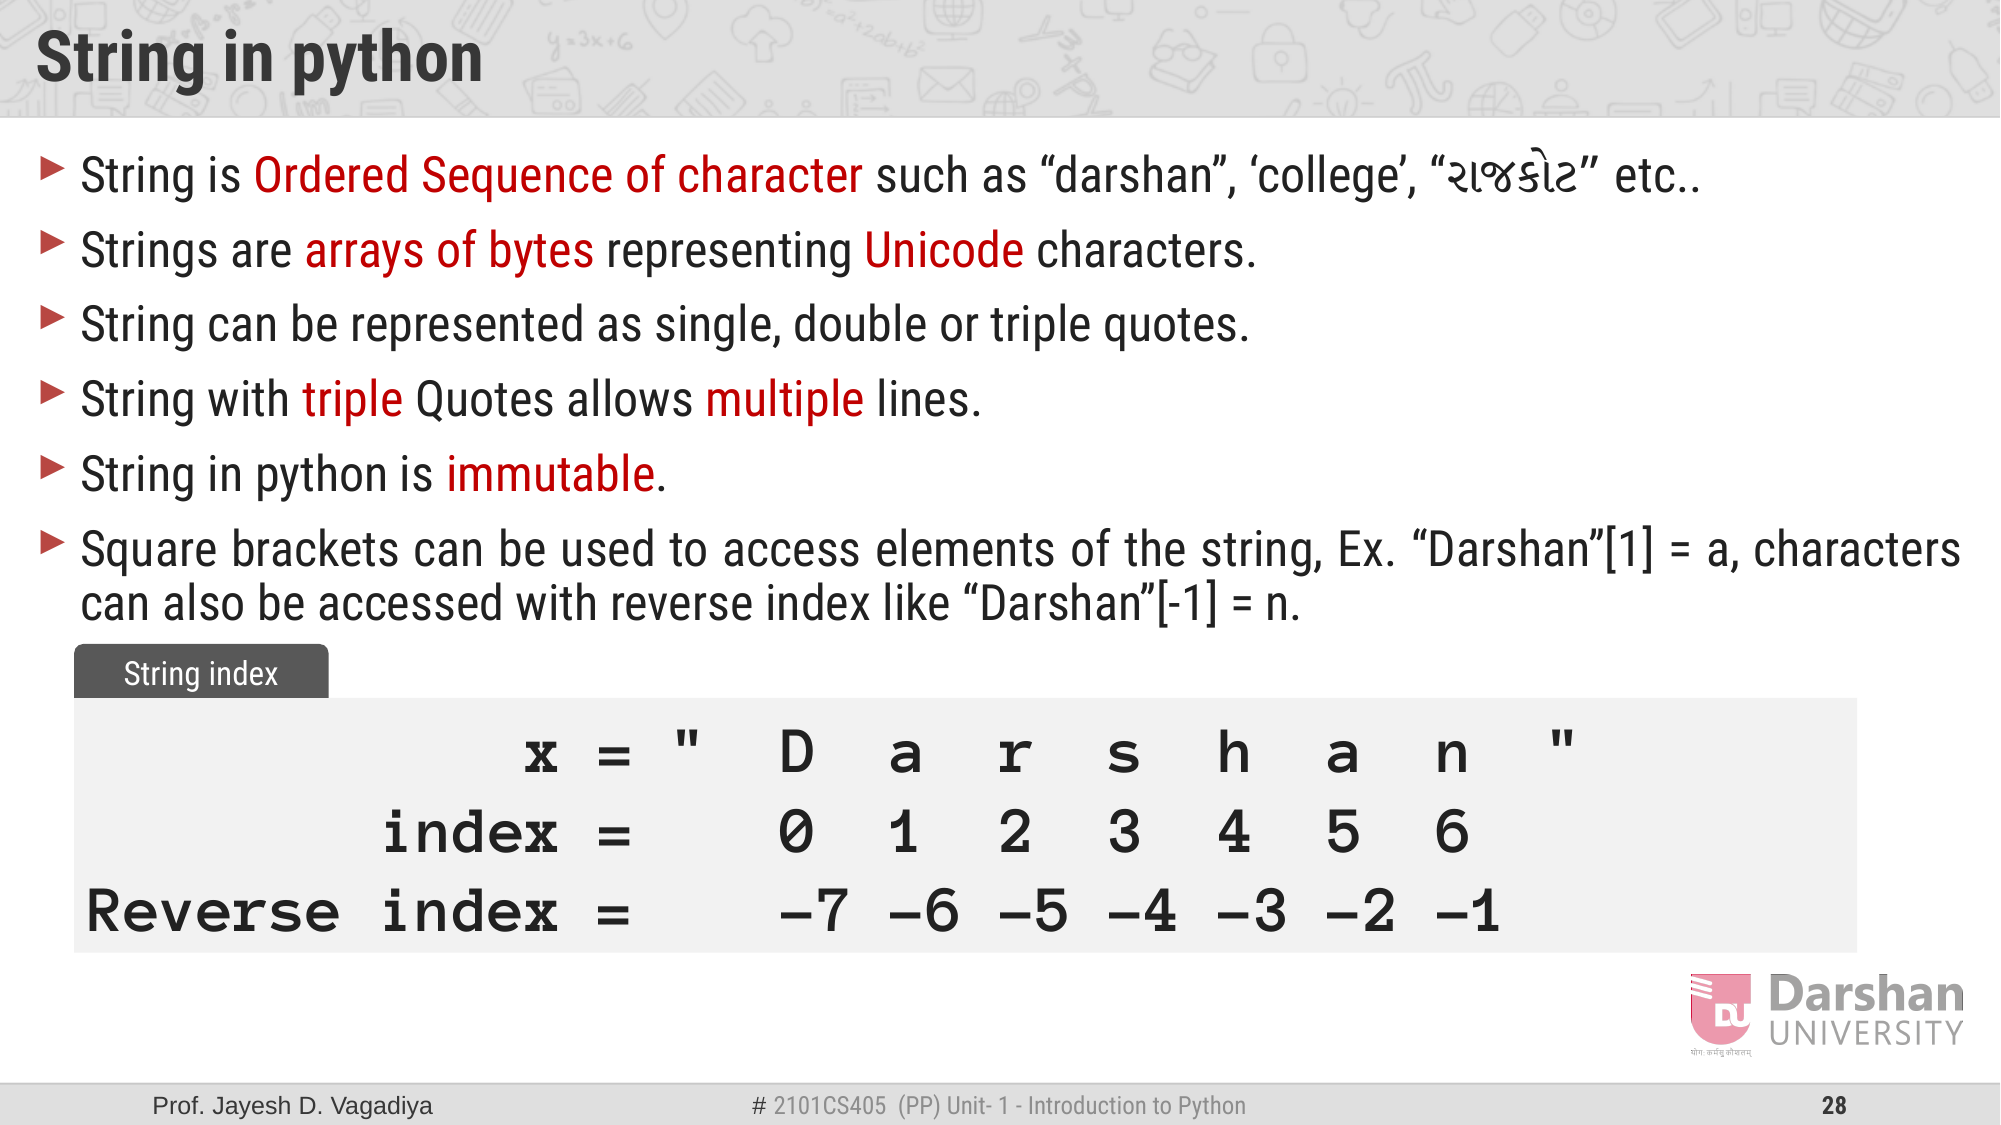

# String in python
String is Ordered Sequence of character such as “darshan”, ‘college’, “રાજકોટ” etc..
Strings are arrays of bytes representing Unicode characters.
String can be represented as single, double or triple quotes.
String with triple Quotes allows multiple lines.
String in python is immutable.
Square brackets can be used to access elements of the string, Ex. “Darshan”[1] = a, characters can also be accessed with reverse index like “Darshan”[-1] = n.

String index
            x = "  D  a  r  s  h  a  n  "
        index =    0  1  2  3  4  5  6
Reverse index =    -7 -6 -5 -4 -3 -2 -1